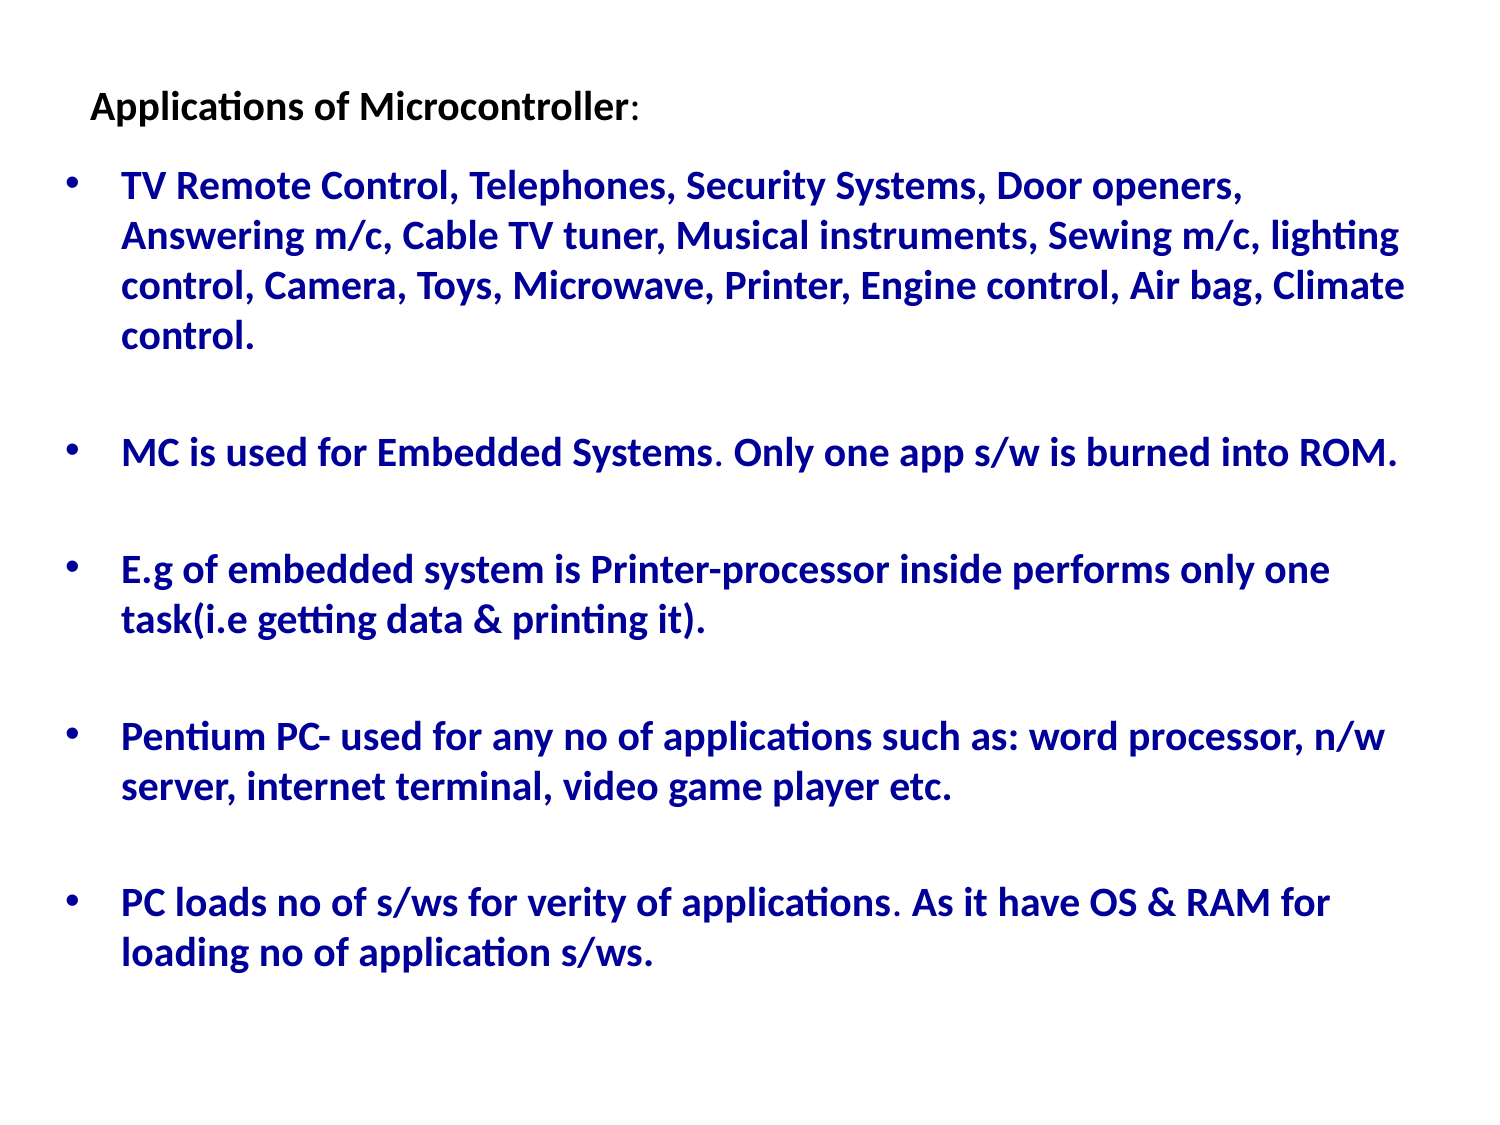

# Applications of Microcontroller:
TV Remote Control, Telephones, Security Systems, Door openers, Answering m/c, Cable TV tuner, Musical instruments, Sewing m/c, lighting control, Camera, Toys, Microwave, Printer, Engine control, Air bag, Climate control.

MC is used for Embedded Systems. Only one app s/w is burned into ROM.

E.g of embedded system is Printer-processor inside performs only one task(i.e getting data & printing it).

Pentium PC- used for any no of applications such as: word processor, n/w server, internet terminal, video game player etc.

PC loads no of s/ws for verity of applications. As it have OS & RAM for loading no of application s/ws.